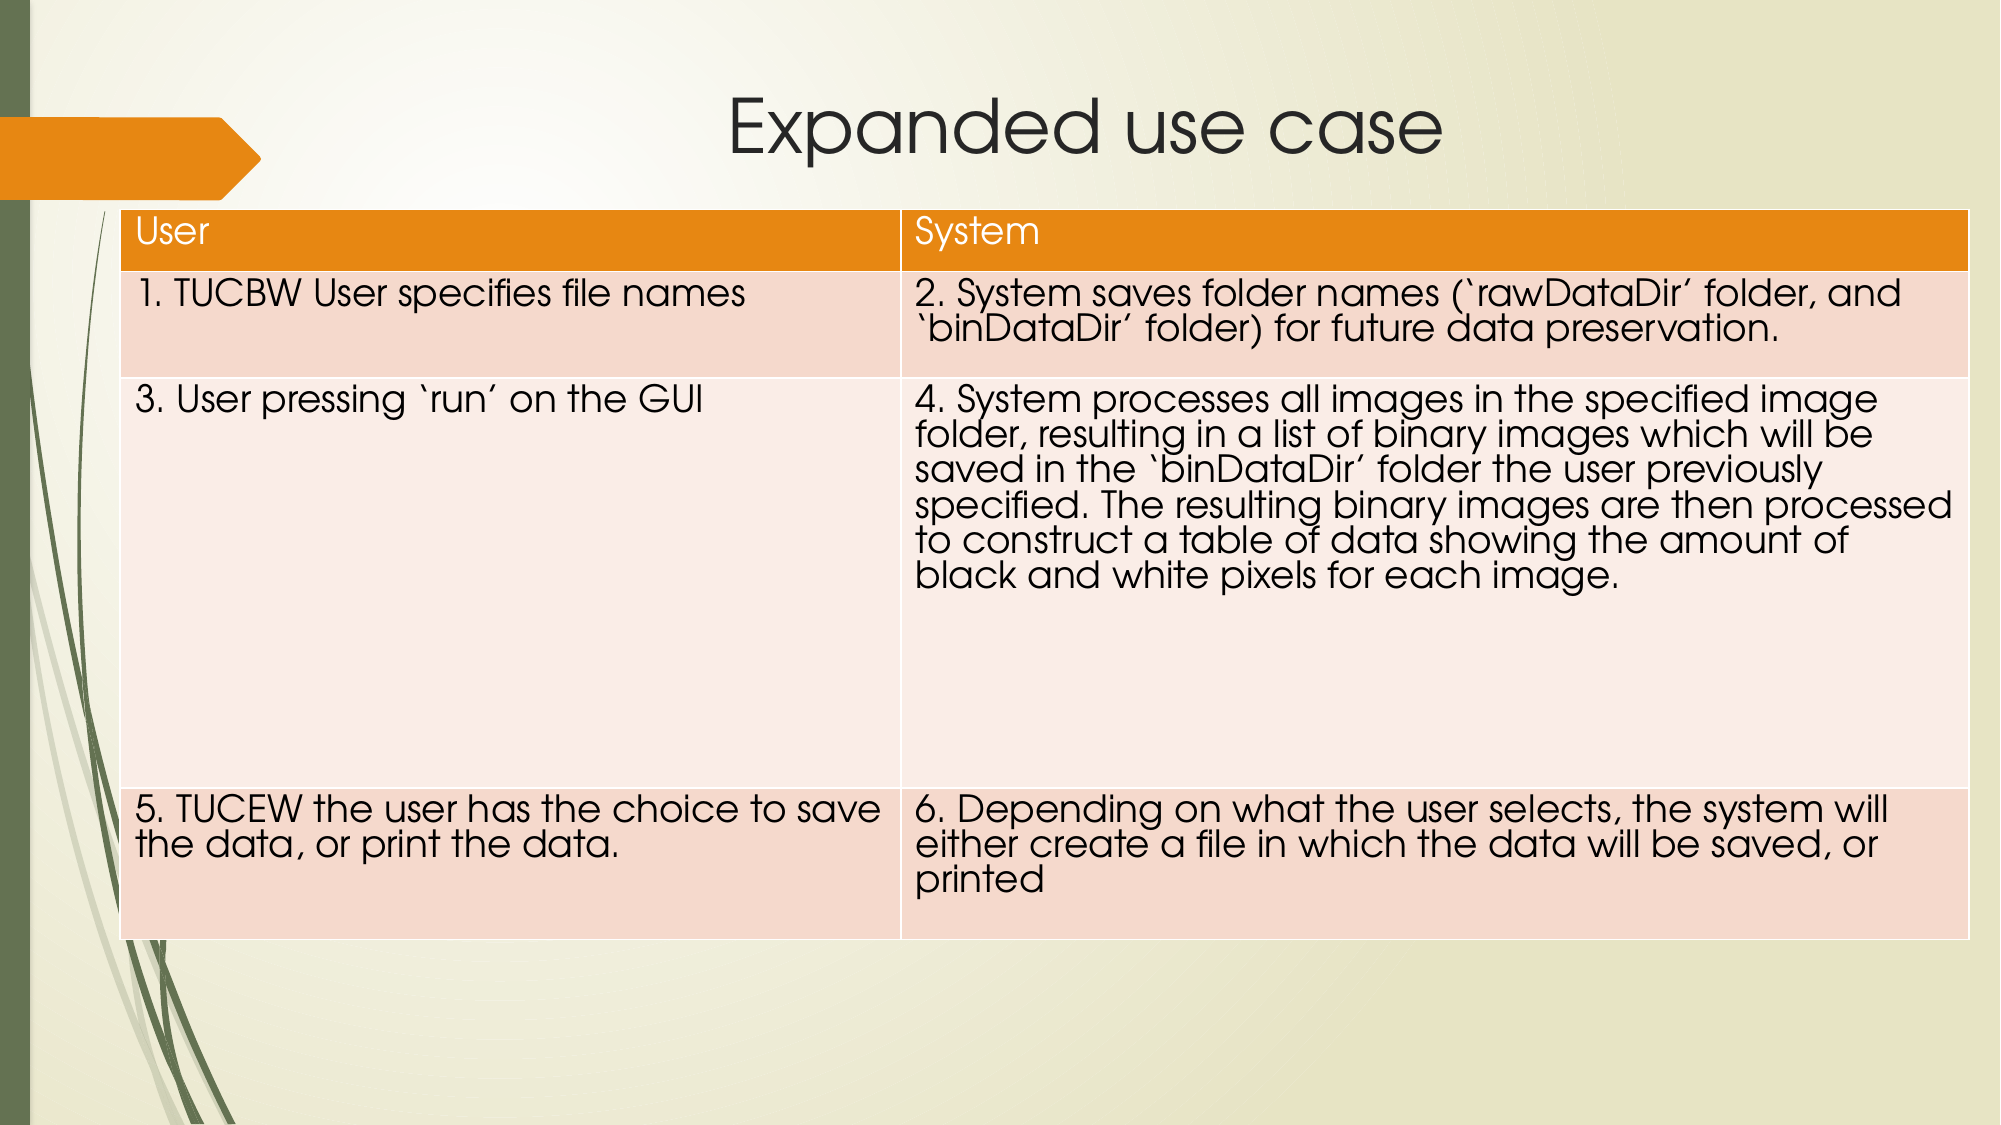

# Expanded use case
| User | System |
| --- | --- |
| 1. TUCBW User specifies file names | 2. System saves folder names (‘rawDataDir’ folder, and ‘binDataDir’ folder) for future data preservation. |
| 3. User pressing ‘run’ on the GUI | 4. System processes all images in the specified image folder, resulting in a list of binary images which will be saved in the ‘binDataDir’ folder the user previously specified. The resulting binary images are then processed to construct a table of data showing the amount of black and white pixels for each image. |
| 5. TUCEW the user has the choice to save the data, or print the data. | 6. Depending on what the user selects, the system will either create a file in which the data will be saved, or printed |